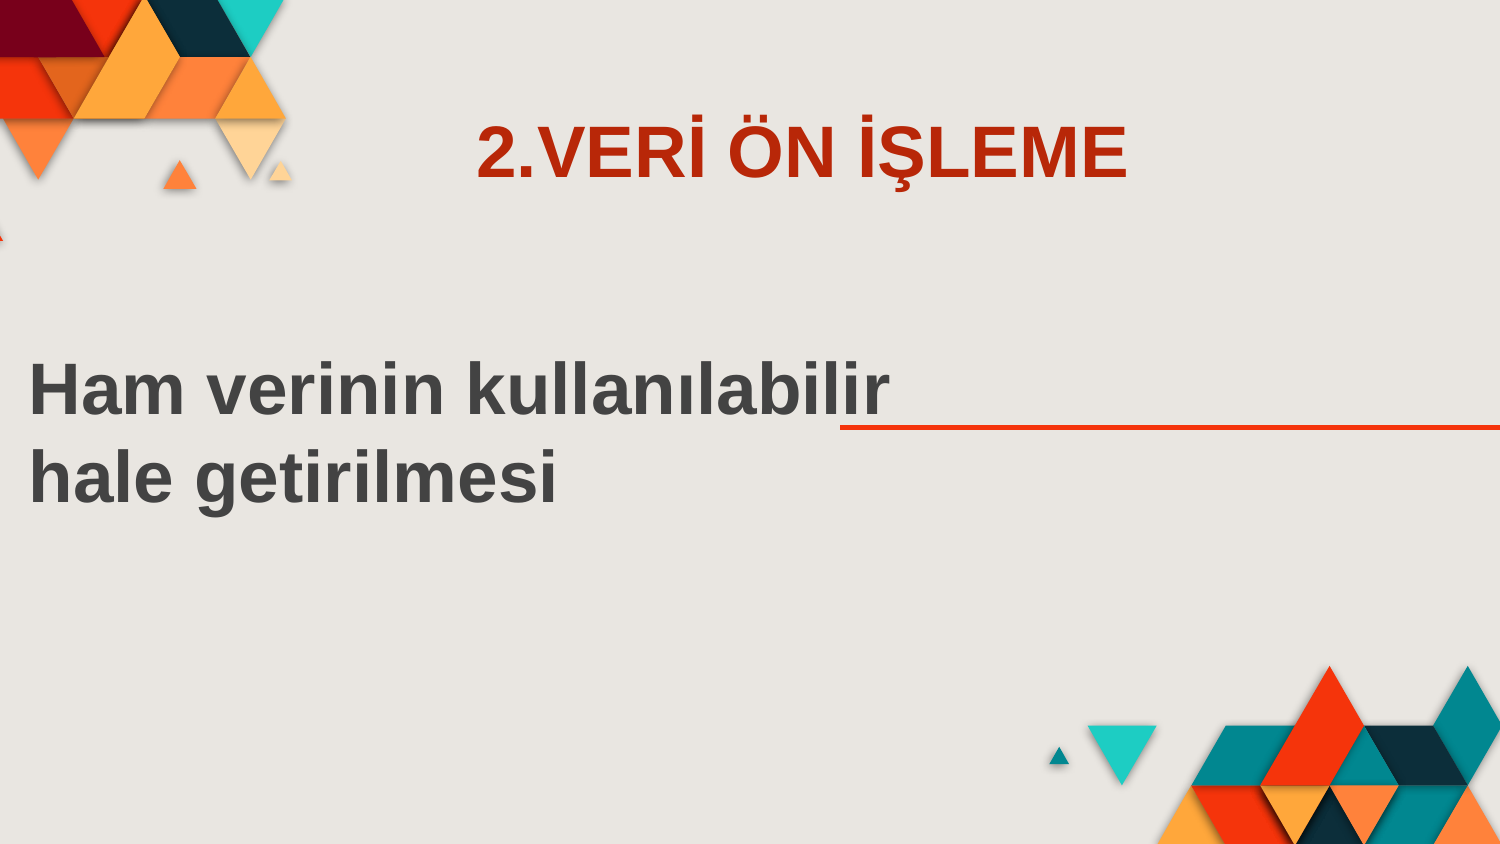

2.VERİ ÖN İŞLEME
Ham verinin kullanılabilir
hale getirilmesi